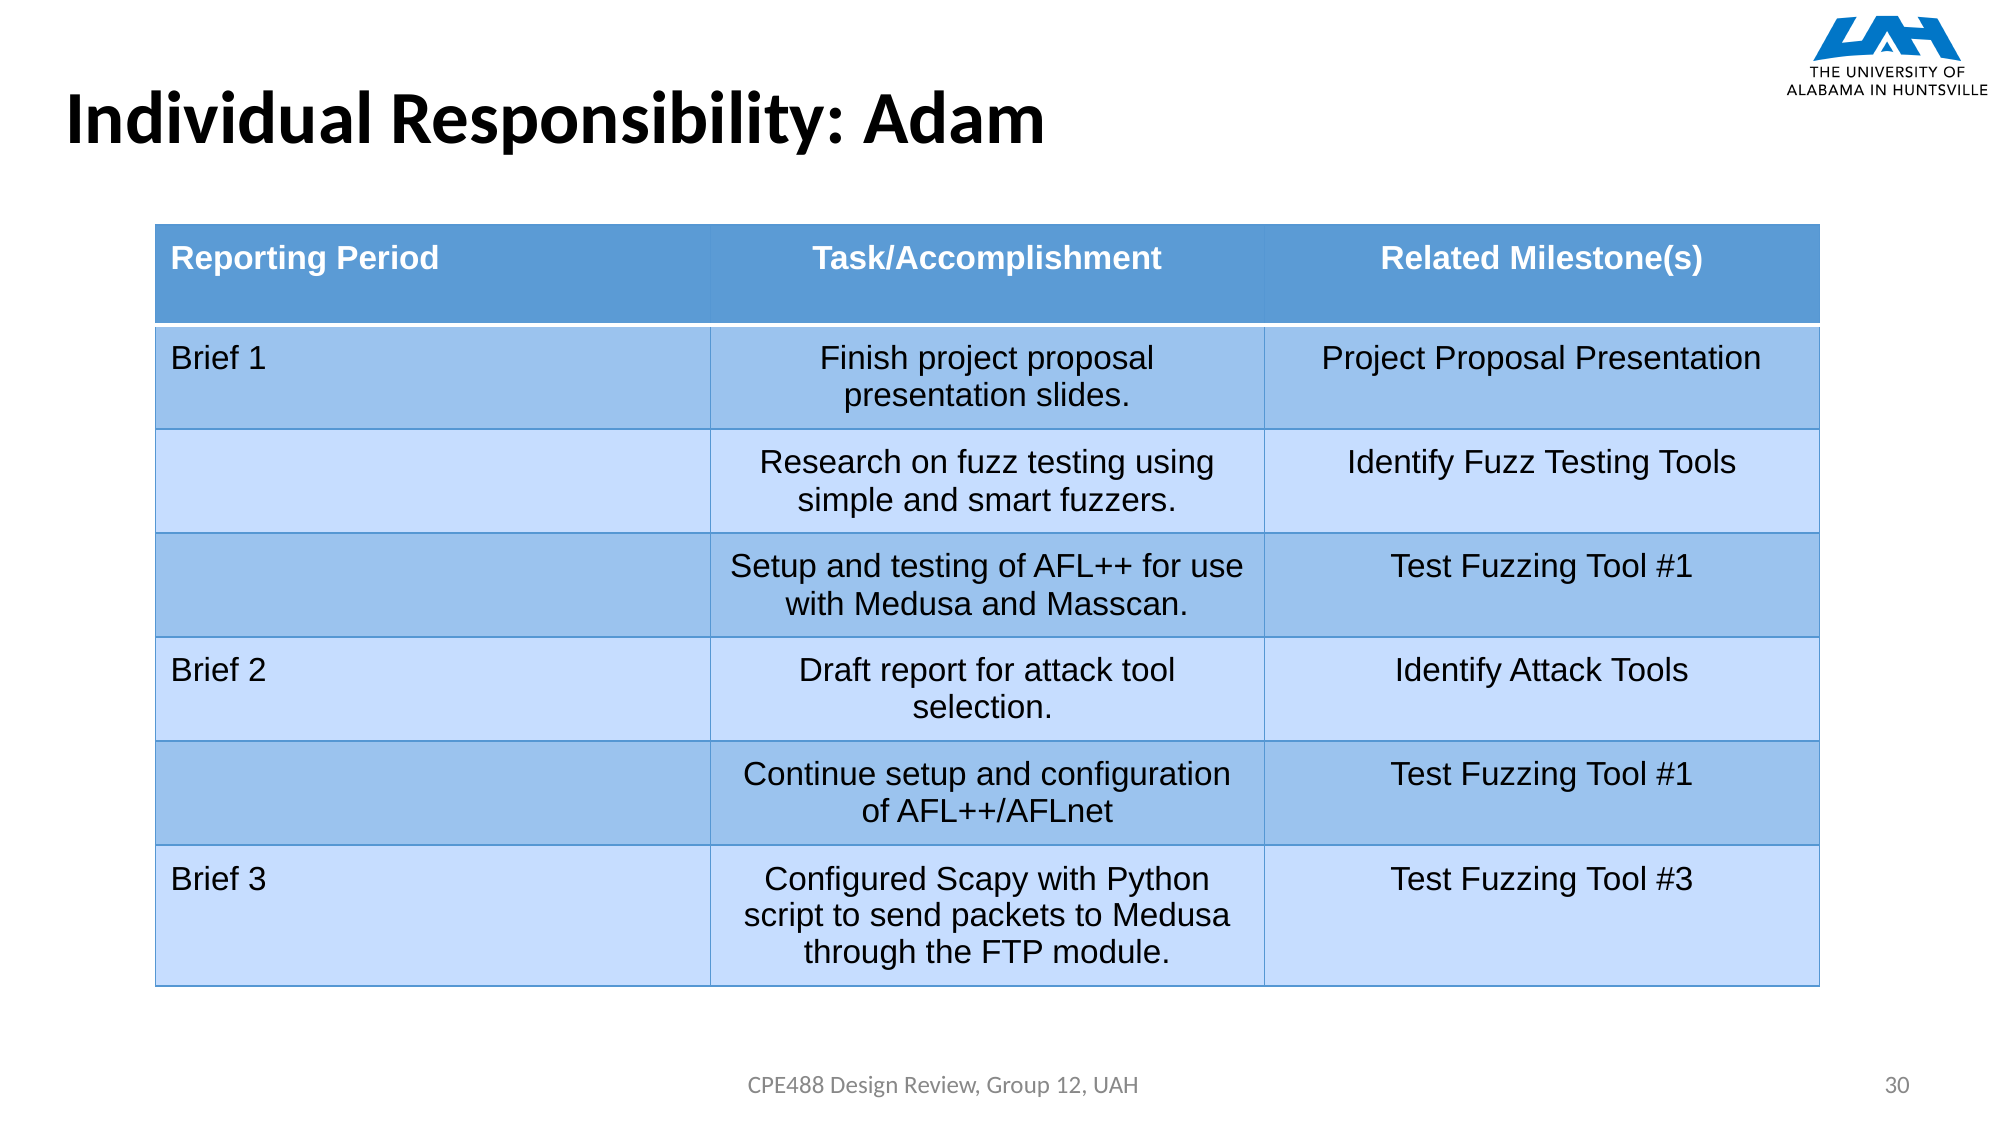

# Individual Responsibility: Adam
| Reporting Period | Task/Accomplishment | Related Milestone(s) |
| --- | --- | --- |
| Brief 1 | Finish project proposal presentation slides. | Project Proposal Presentation |
|  | Research on fuzz testing using simple and smart fuzzers. | Identify Fuzz Testing Tools |
|  | Setup and testing of AFL++ for use with Medusa and Masscan. | Test Fuzzing Tool #1 |
| Brief 2 | Draft report for attack tool selection. | Identify Attack Tools |
|  | Continue setup and configuration of AFL++/AFLnet | Test Fuzzing Tool #1 |
| Brief 3 | Configured Scapy with Python script to send packets to Medusa through the FTP module. | Test Fuzzing Tool #3 |
CPE488 Design Review, Group 12, UAH
30